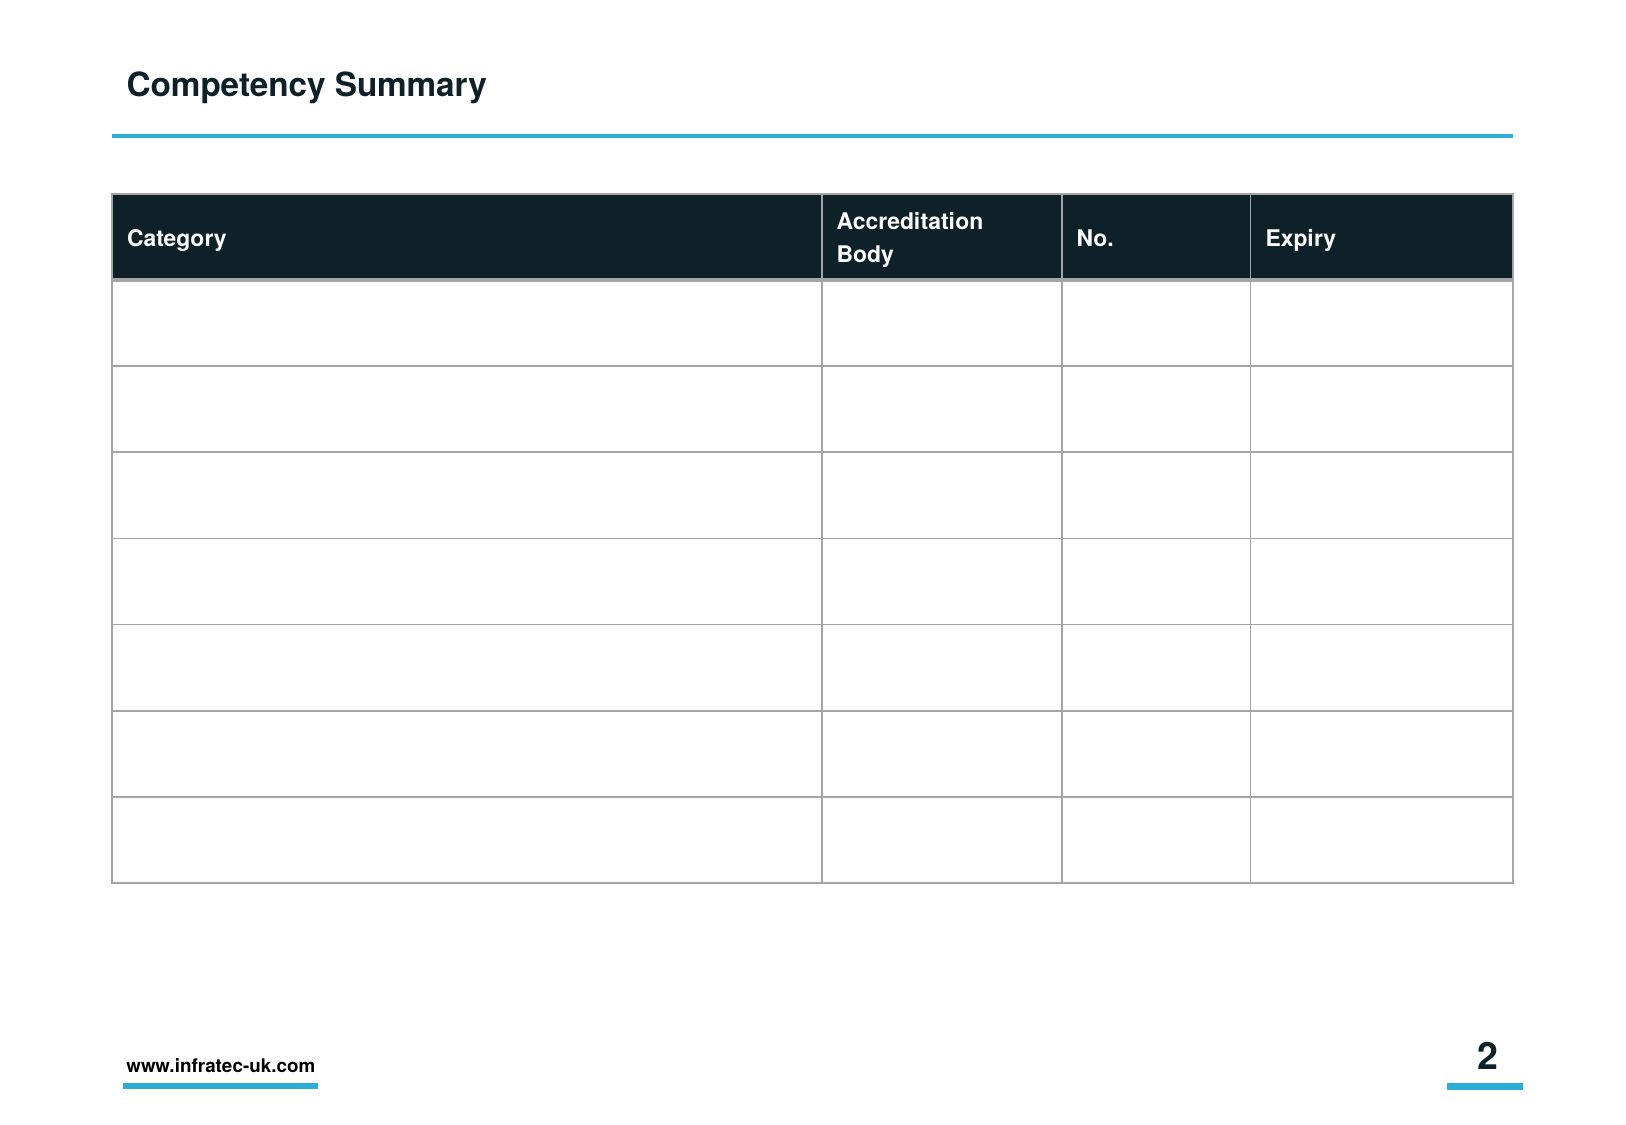

# Competency Summary
| Category | Accreditation Body | No. | Expiry |
| --- | --- | --- | --- |
|  |  |  |  |
|  |  |  |  |
|  |  |  |  |
|  |  |  |  |
|  |  |  |  |
|  |  |  |  |
|  |  |  |  |
2
www.infratec-uk.com